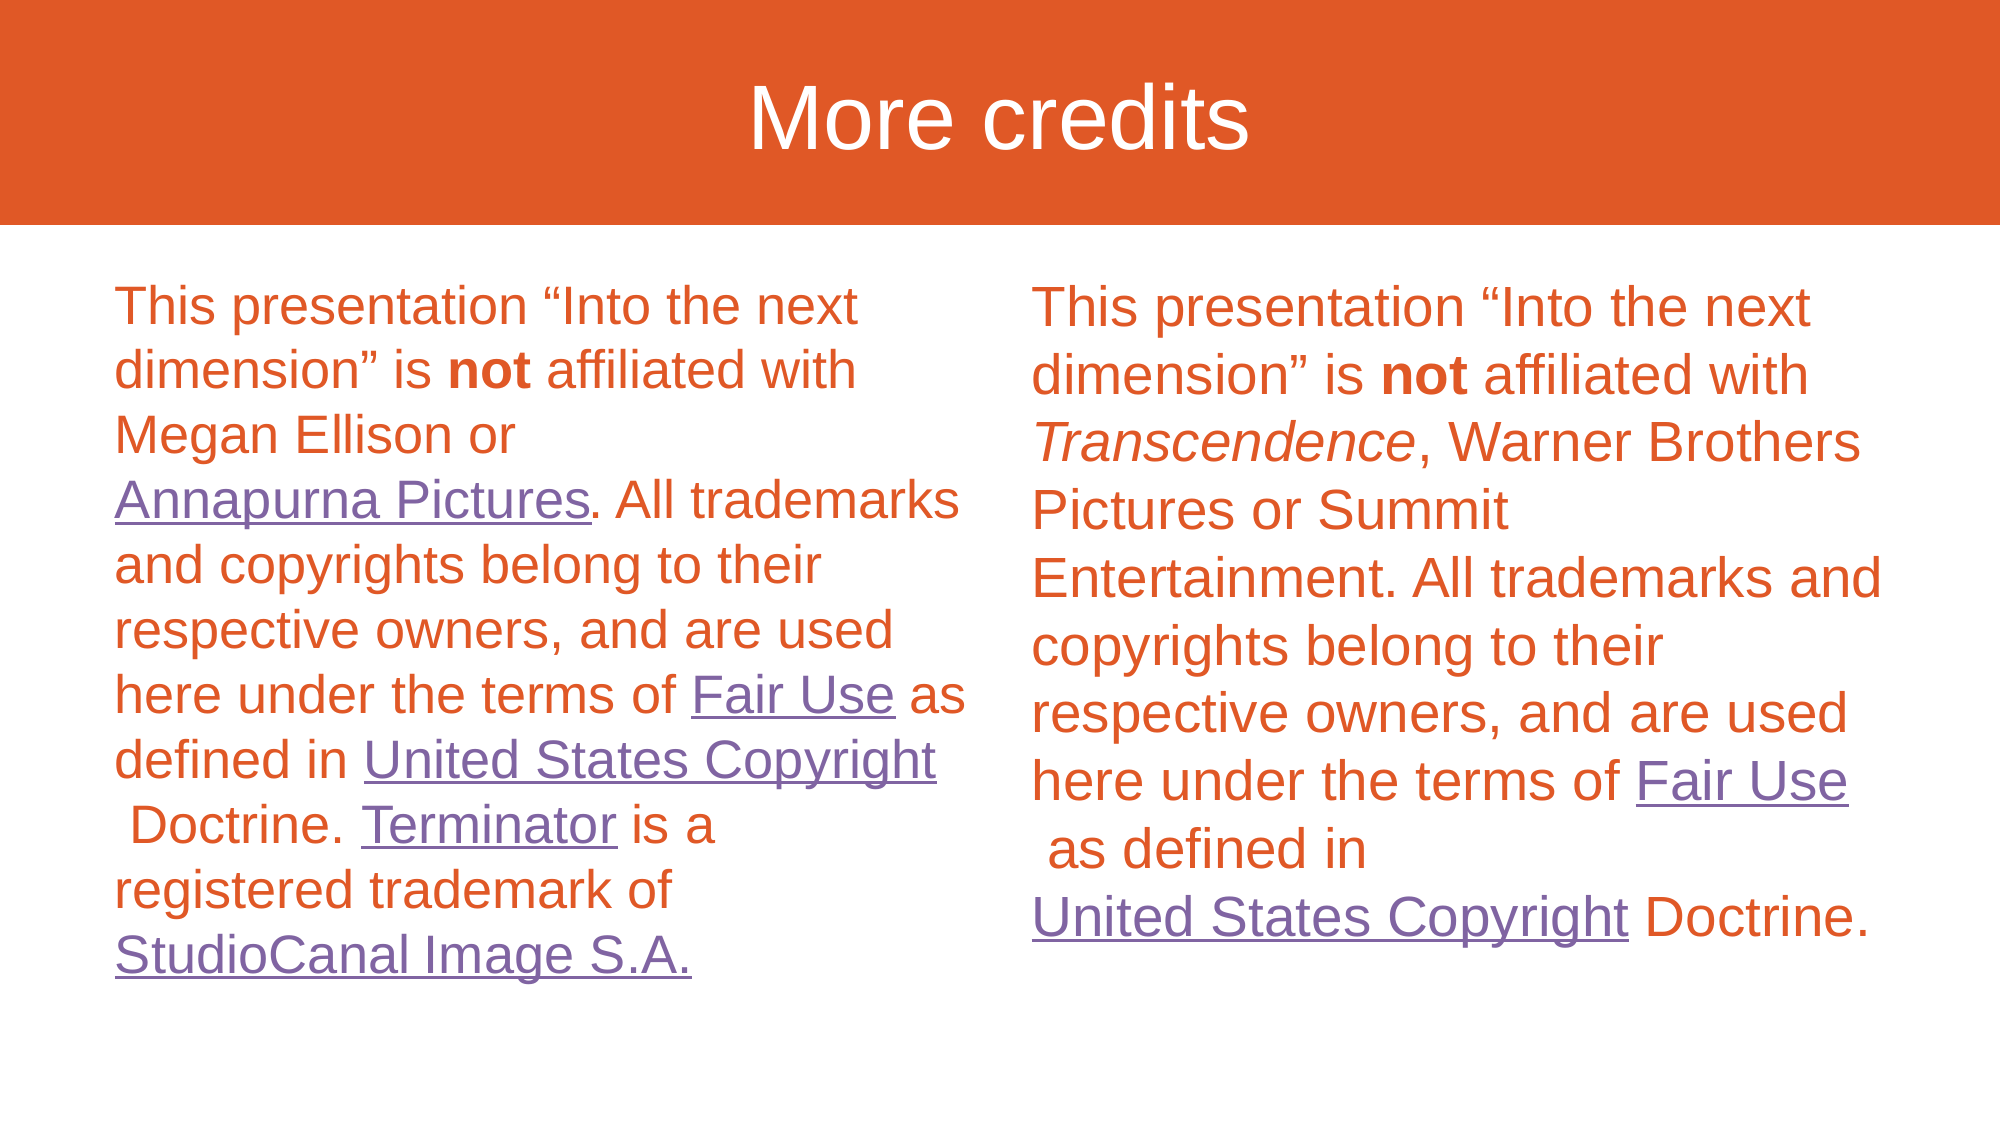

# More credits
This presentation “Into the next dimension” is not affiliated with Megan Ellison or Annapurna Pictures. All trademarks and copyrights belong to their respective owners, and are used here under the terms of Fair Use as defined in United States Copyright Doctrine. Terminator is a registered trademark of StudioCanal Image S.A.
This presentation “Into the next dimension” is not affiliated with Transcendence, Warner Brothers Pictures or Summit Entertainment. All trademarks and copyrights belong to their respective owners, and are used here under the terms of Fair Use as defined in United States Copyright Doctrine.